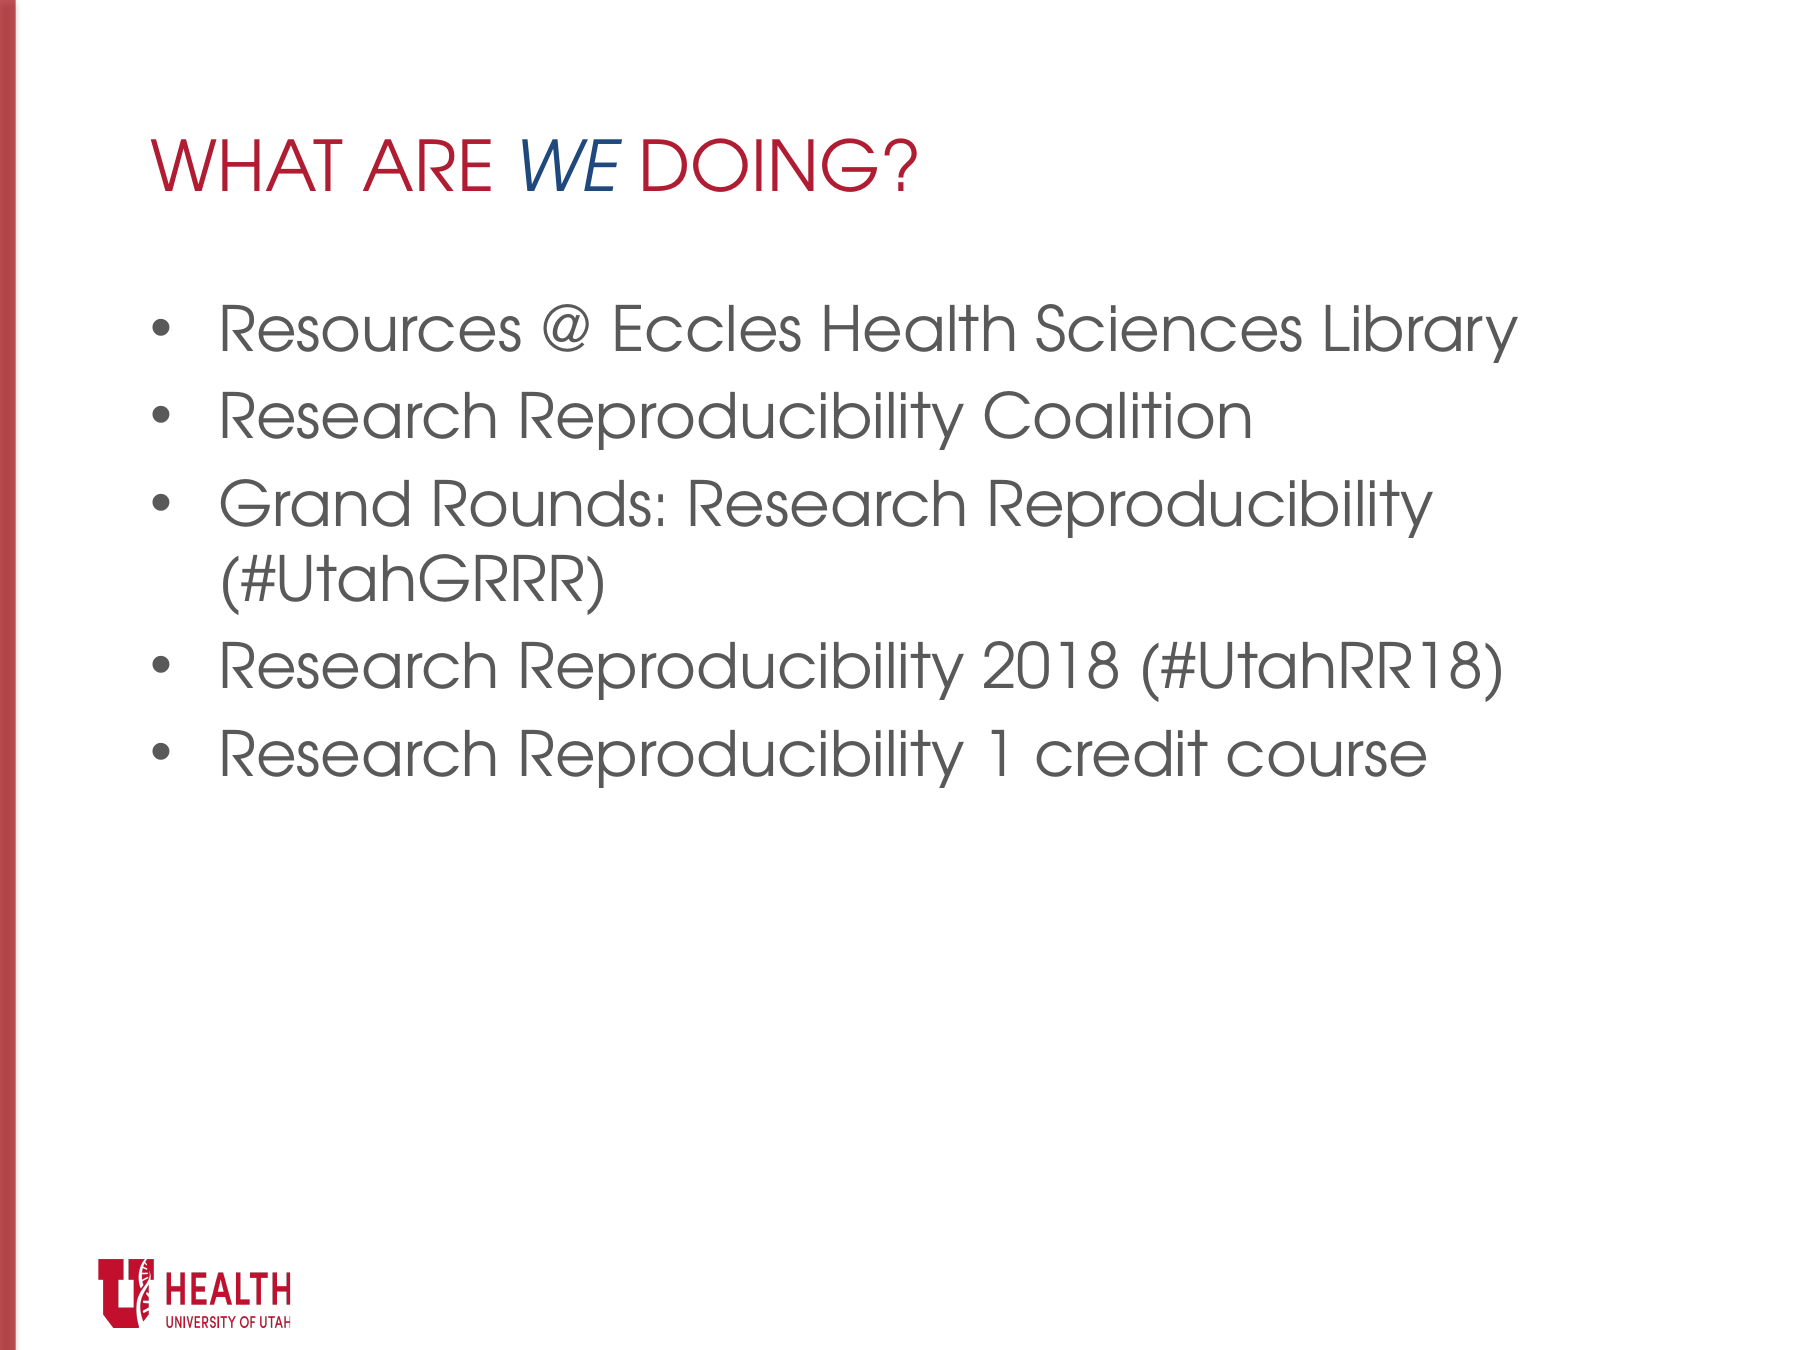

# What are we doing?
Resources @ Eccles Health Sciences Library
Research Reproducibility Coalition
Grand Rounds: Research Reproducibility (#UtahGRRR)
Research Reproducibility 2018 (#UtahRR18)
Research Reproducibility 1 credit course